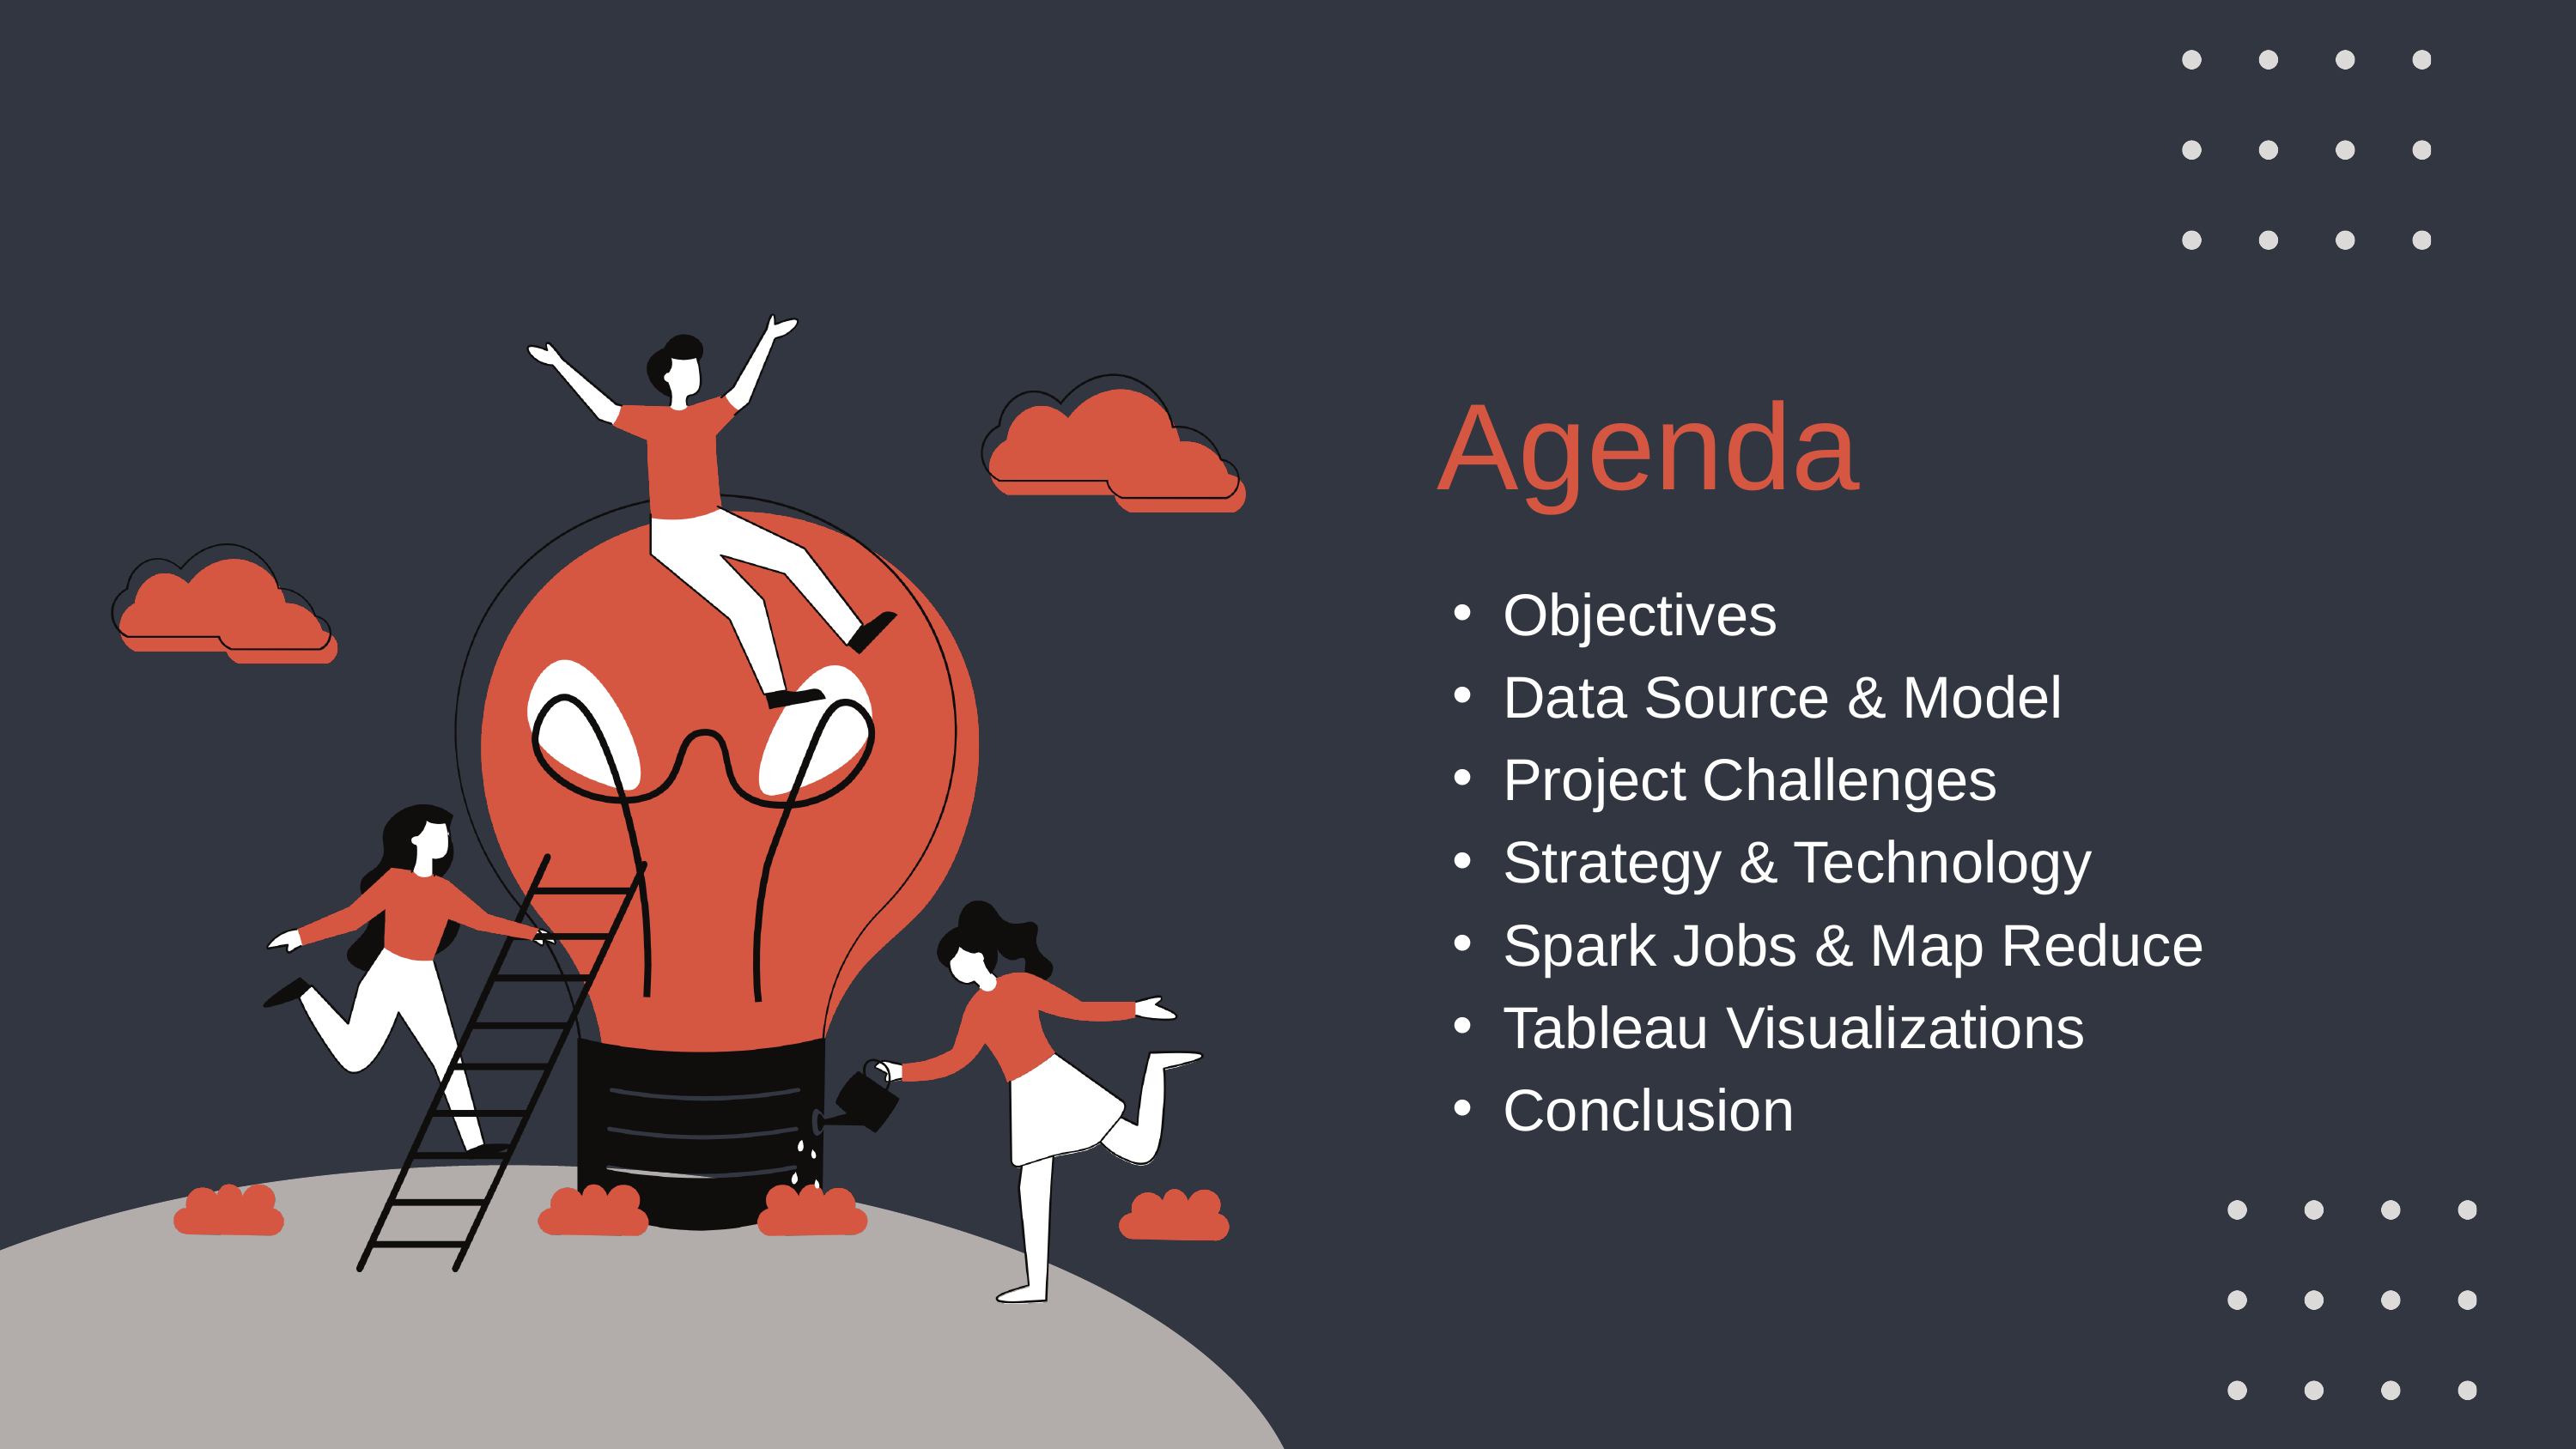

Agenda
Objectives
Data Source & Model
Project Challenges
Strategy & Technology
Spark Jobs & Map Reduce
Tableau Visualizations
Conclusion